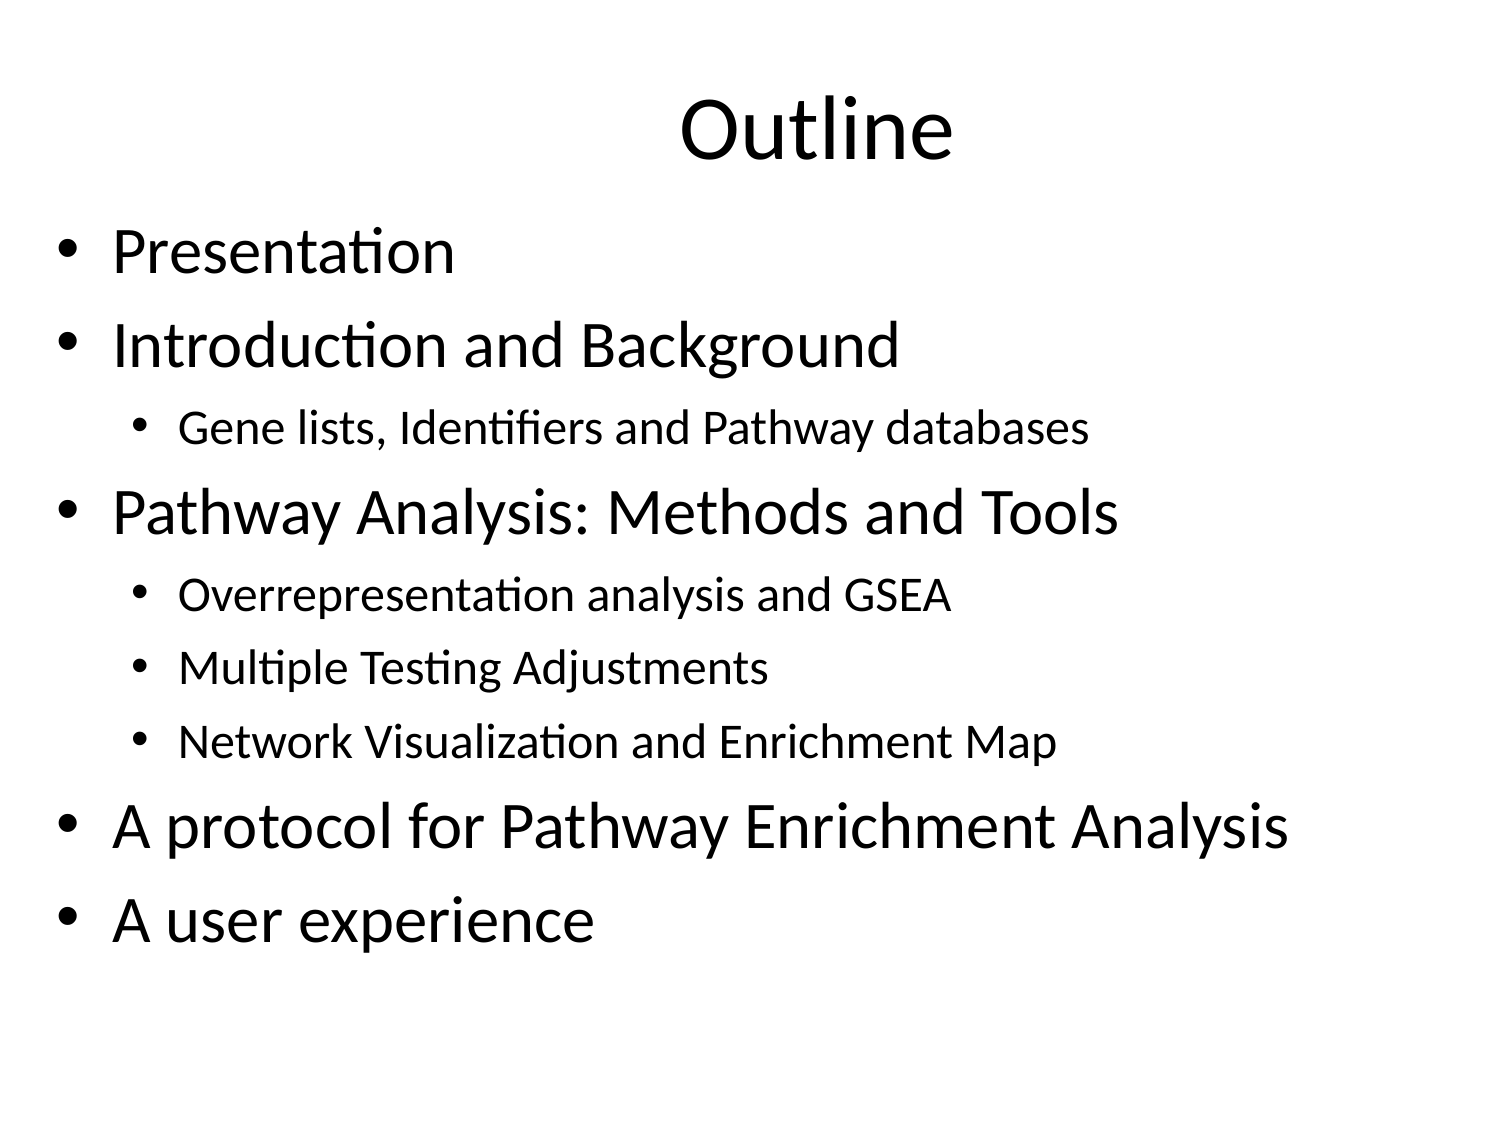

Outline
Presentation
Introduction and Background
Gene lists, Identifiers and Pathway databases
Pathway Analysis: Methods and Tools
Overrepresentation analysis and GSEA
Multiple Testing Adjustments
Network Visualization and Enrichment Map
A protocol for Pathway Enrichment Analysis
A user experience